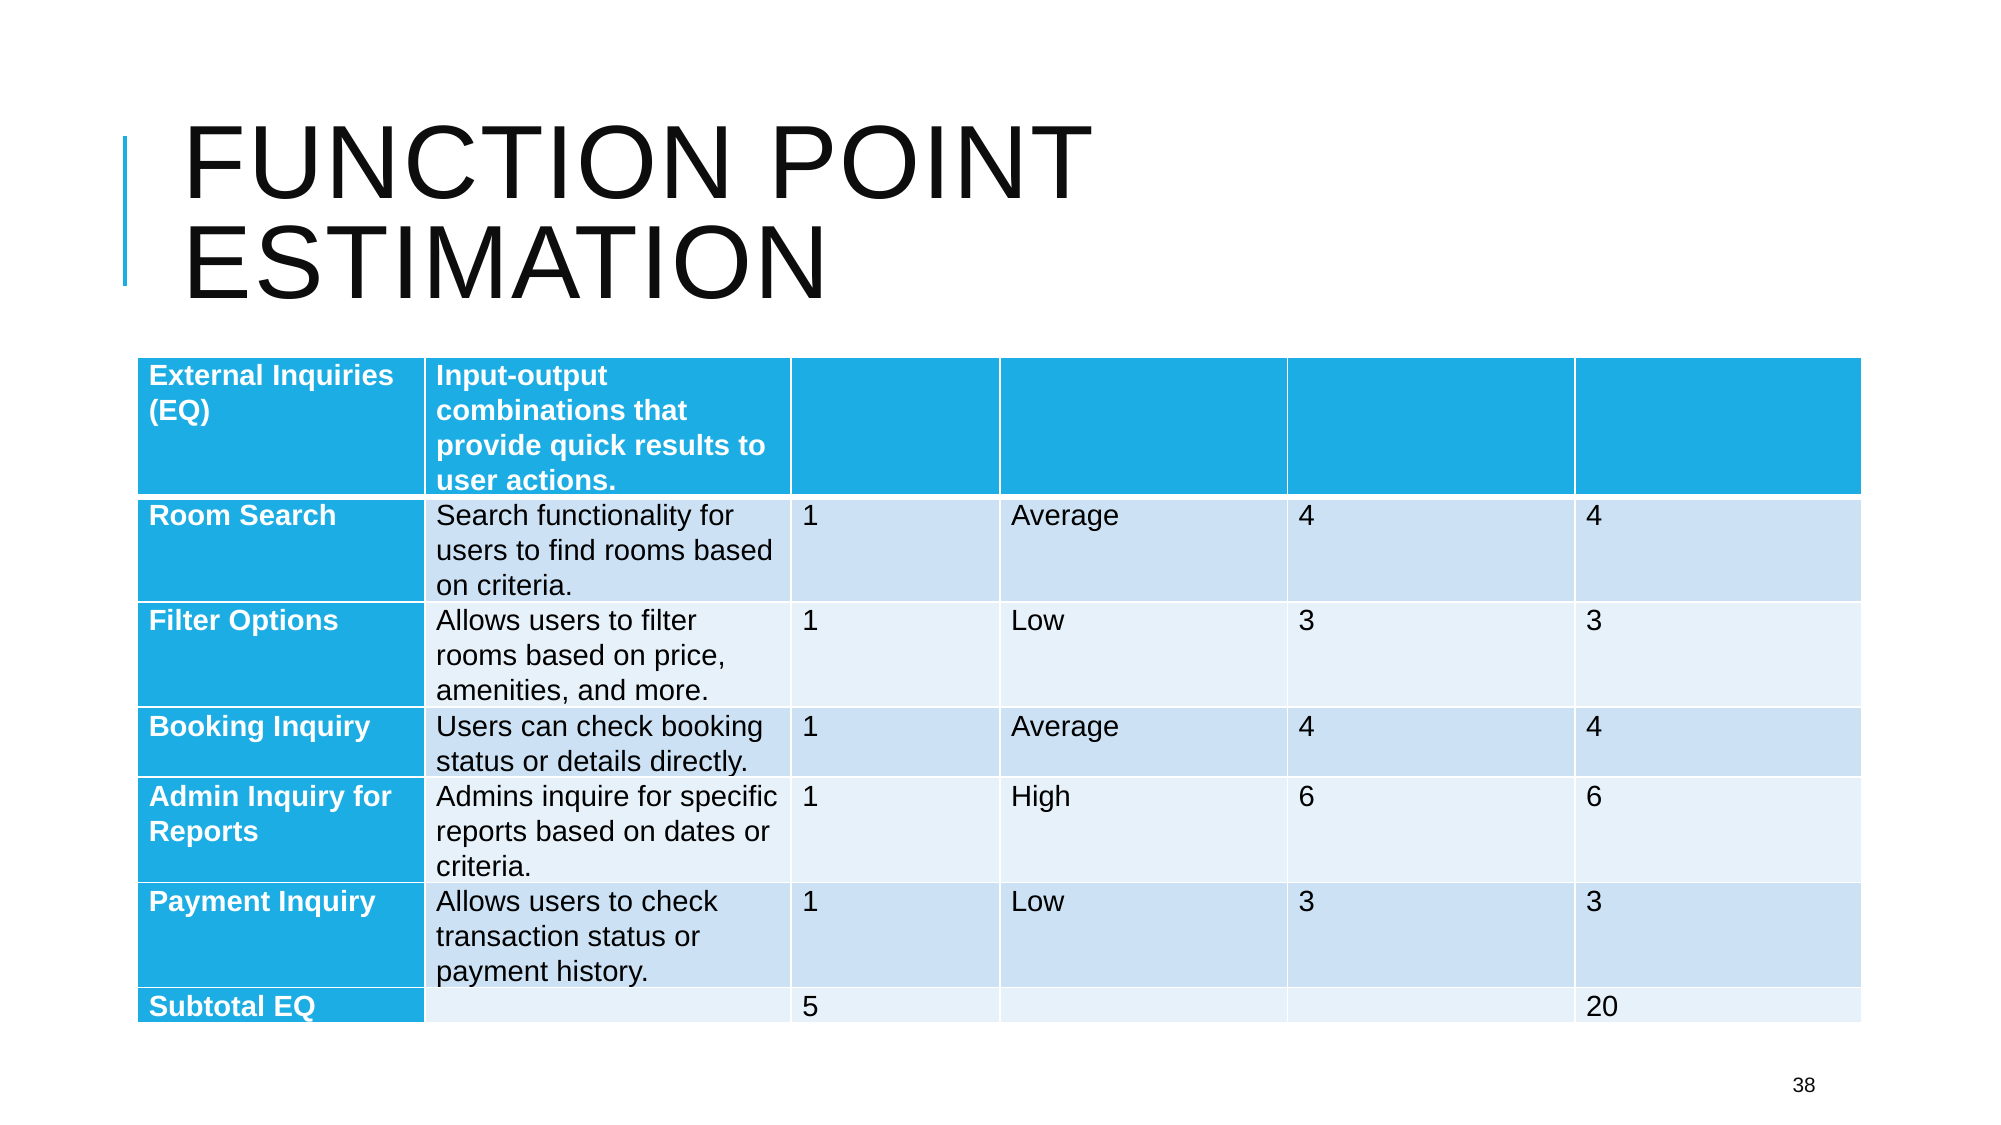

# Function Point Estimation
| External Inquiries (EQ) | Input-output combinations that provide quick results to user actions. |  |  |  |  |
| --- | --- | --- | --- | --- | --- |
| Room Search | Search functionality for users to find rooms based on criteria. | 1 | Average | 4 | 4 |
| Filter Options | Allows users to filter rooms based on price, amenities, and more. | 1 | Low | 3 | 3 |
| Booking Inquiry | Users can check booking status or details directly. | 1 | Average | 4 | 4 |
| Admin Inquiry for Reports | Admins inquire for specific reports based on dates or criteria. | 1 | High | 6 | 6 |
| Payment Inquiry | Allows users to check transaction status or payment history. | 1 | Low | 3 | 3 |
| Subtotal EQ |  | 5 |  |  | 20 |
38